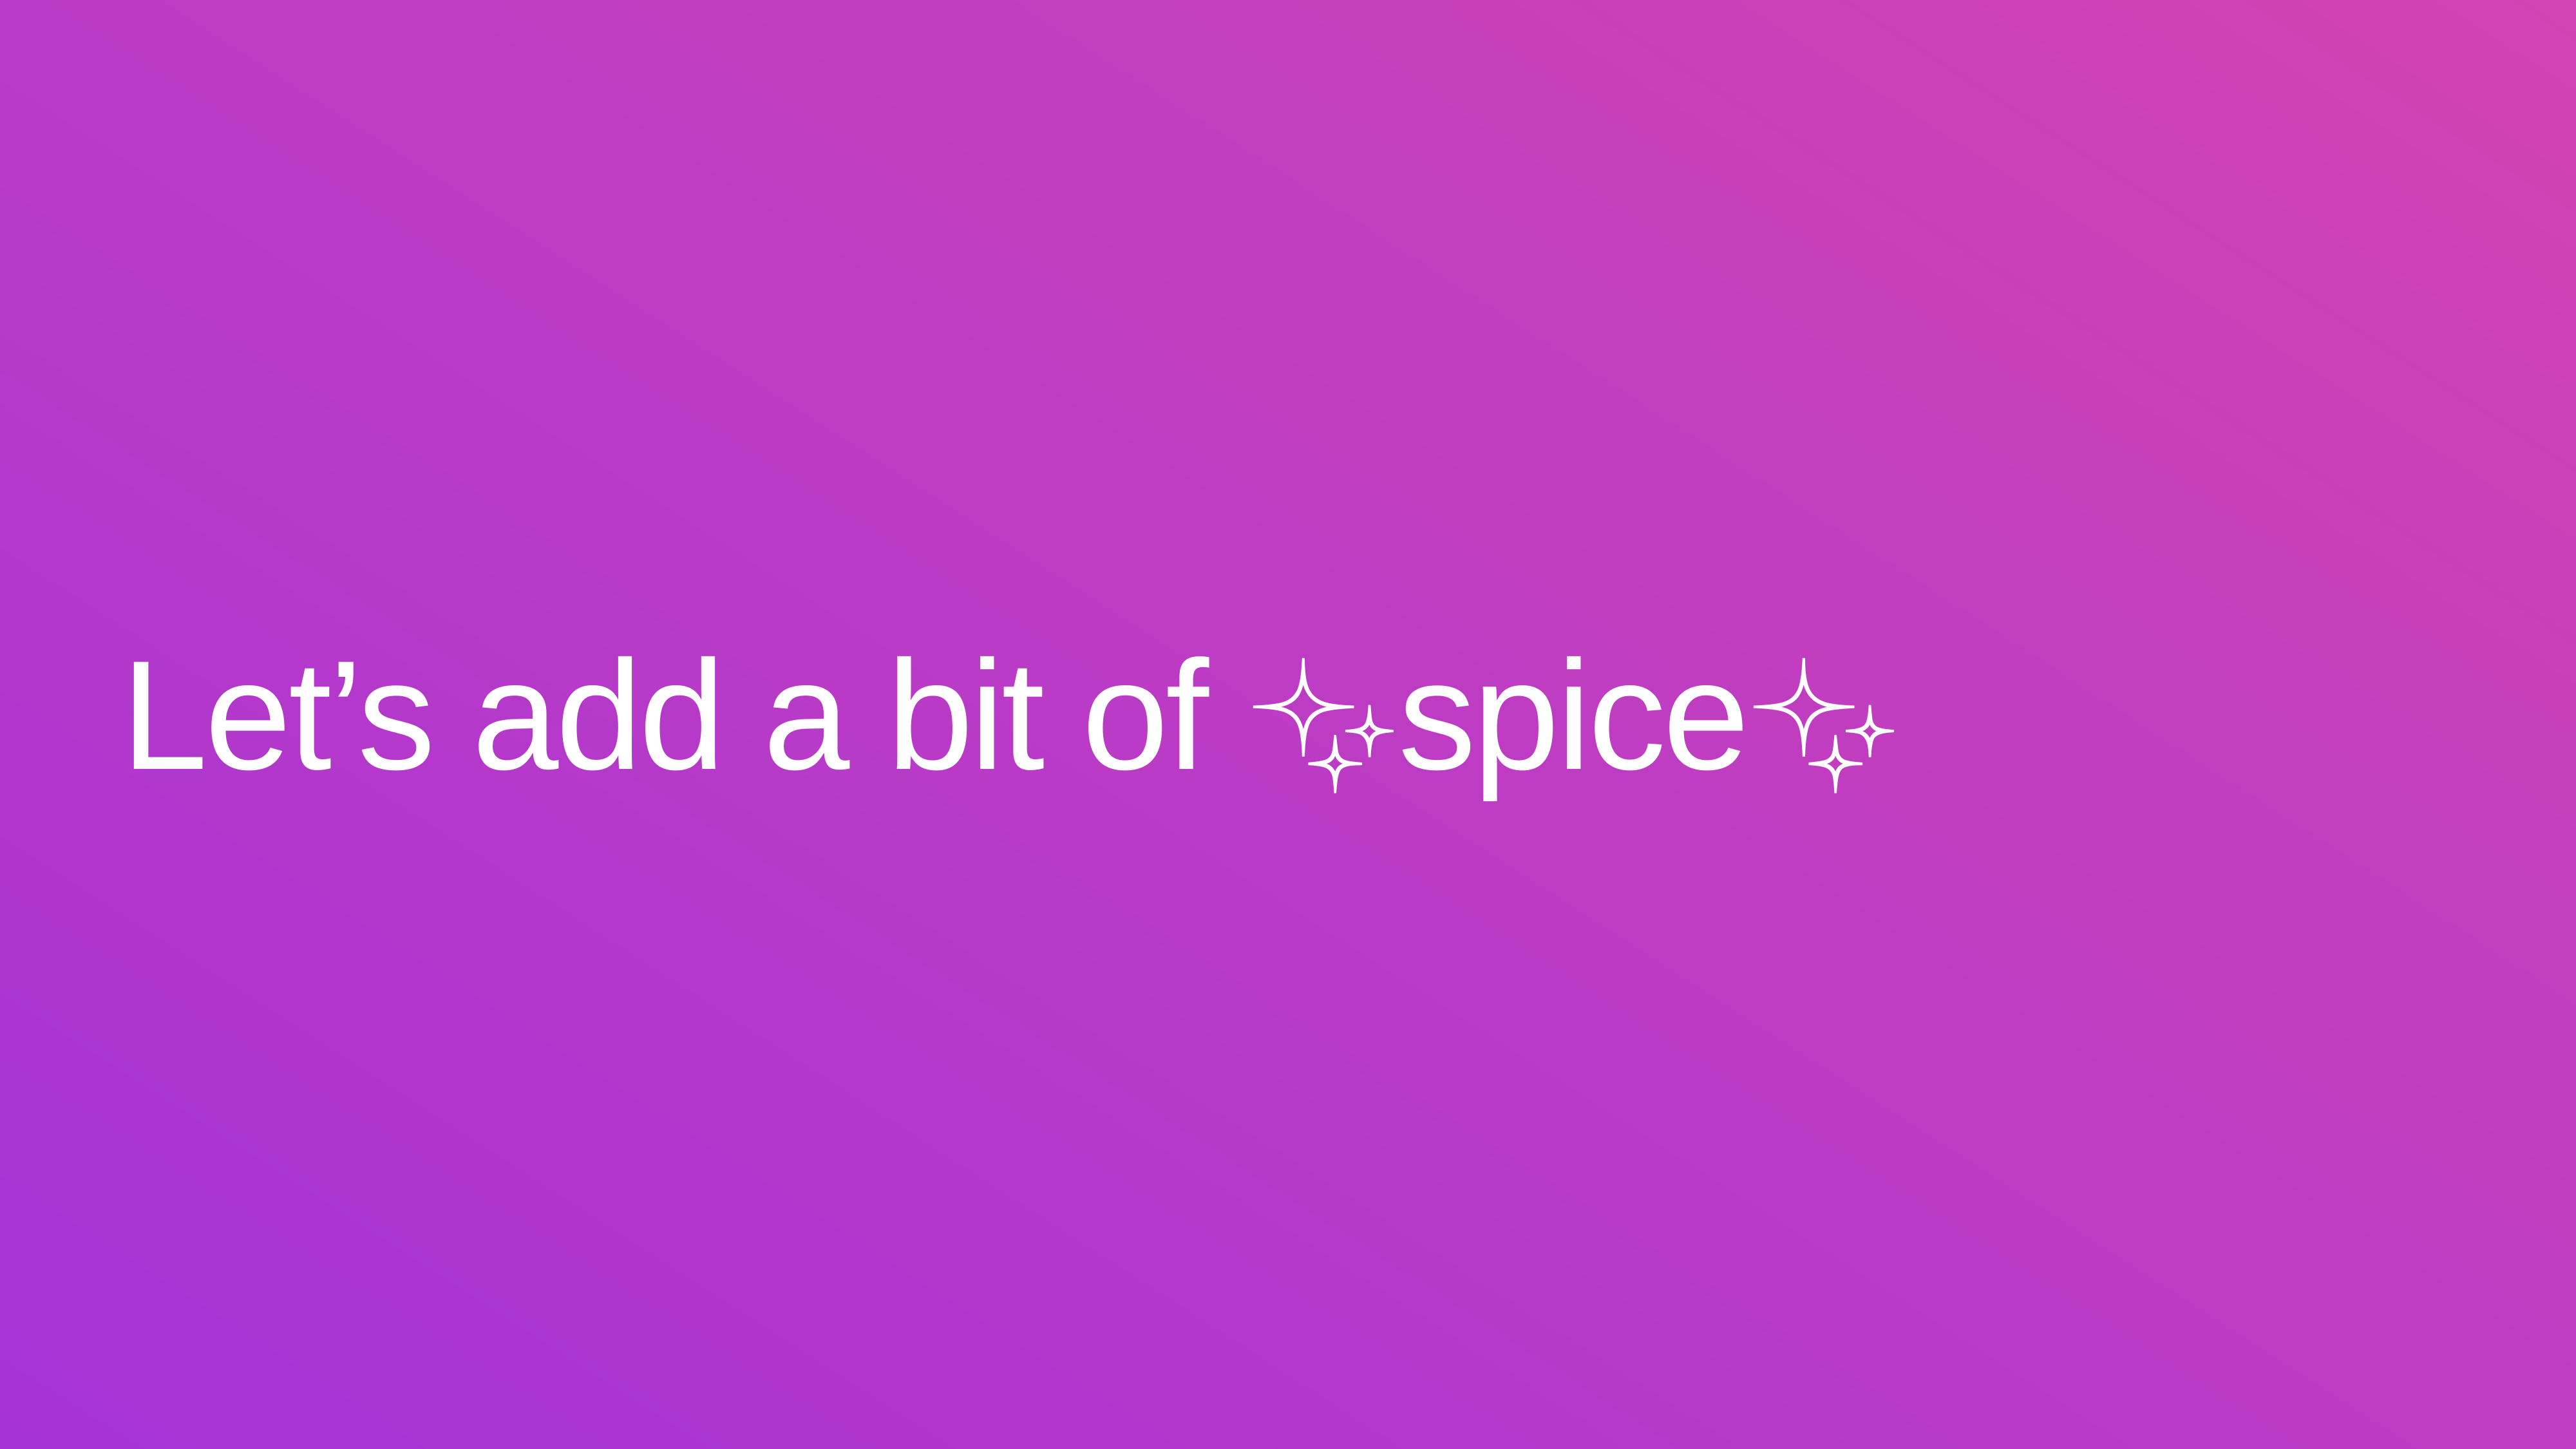

# Let’s add a bit of ✨spice✨